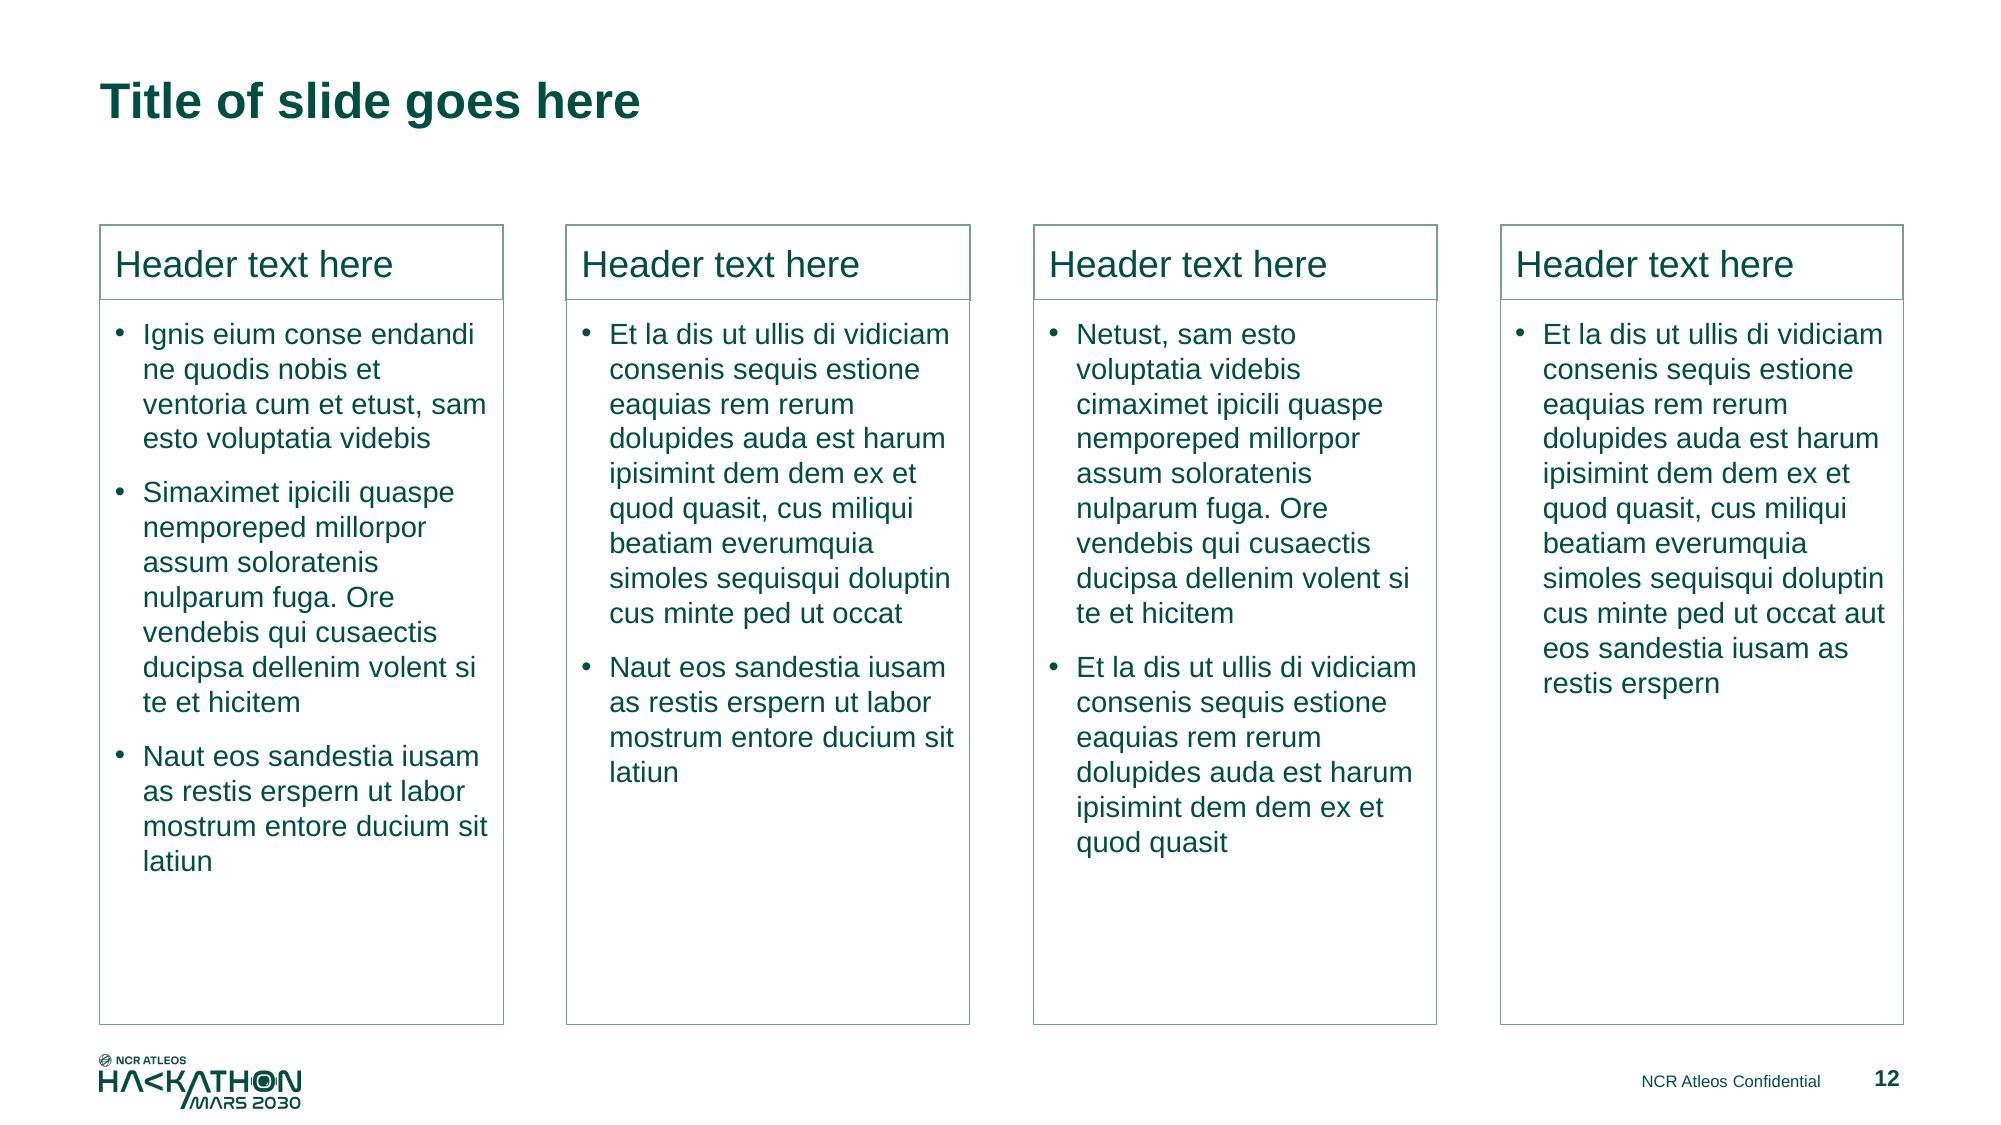

# Title of slide goes here
Header text here
Header text here
Header text here
Header text here
Ignis eium conse endandi ne quodis nobis et ventoria cum et etust, sam esto voluptatia videbis
Simaximet ipicili quaspe nemporeped millorpor assum soloratenis nulparum fuga. Ore vendebis qui cusaectis ducipsa dellenim volent si te et hicitem
Naut eos sandestia iusam as restis erspern ut labor mostrum entore ducium sit latiun

Et la dis ut ullis di vidiciam consenis sequis estione eaquias rem rerum dolupides auda est harum ipisimint dem dem ex et quod quasit, cus miliqui beatiam everumquia simoles sequisqui doluptin cus minte ped ut occat
Naut eos sandestia iusam as restis erspern ut labor mostrum entore ducium sit latiun

Netust, sam esto voluptatia videbis cimaximet ipicili quaspe nemporeped millorpor assum soloratenis nulparum fuga. Ore vendebis qui cusaectis ducipsa dellenim volent si te et hicitem
Et la dis ut ullis di vidiciam consenis sequis estione eaquias rem rerum dolupides auda est harum ipisimint dem dem ex et quod quasit
Et la dis ut ullis di vidiciam consenis sequis estione eaquias rem rerum dolupides auda est harum ipisimint dem dem ex et quod quasit, cus miliqui beatiam everumquia simoles sequisqui doluptin cus minte ped ut occat aut eos sandestia iusam as restis erspern
NCR Atleos Confidential
12